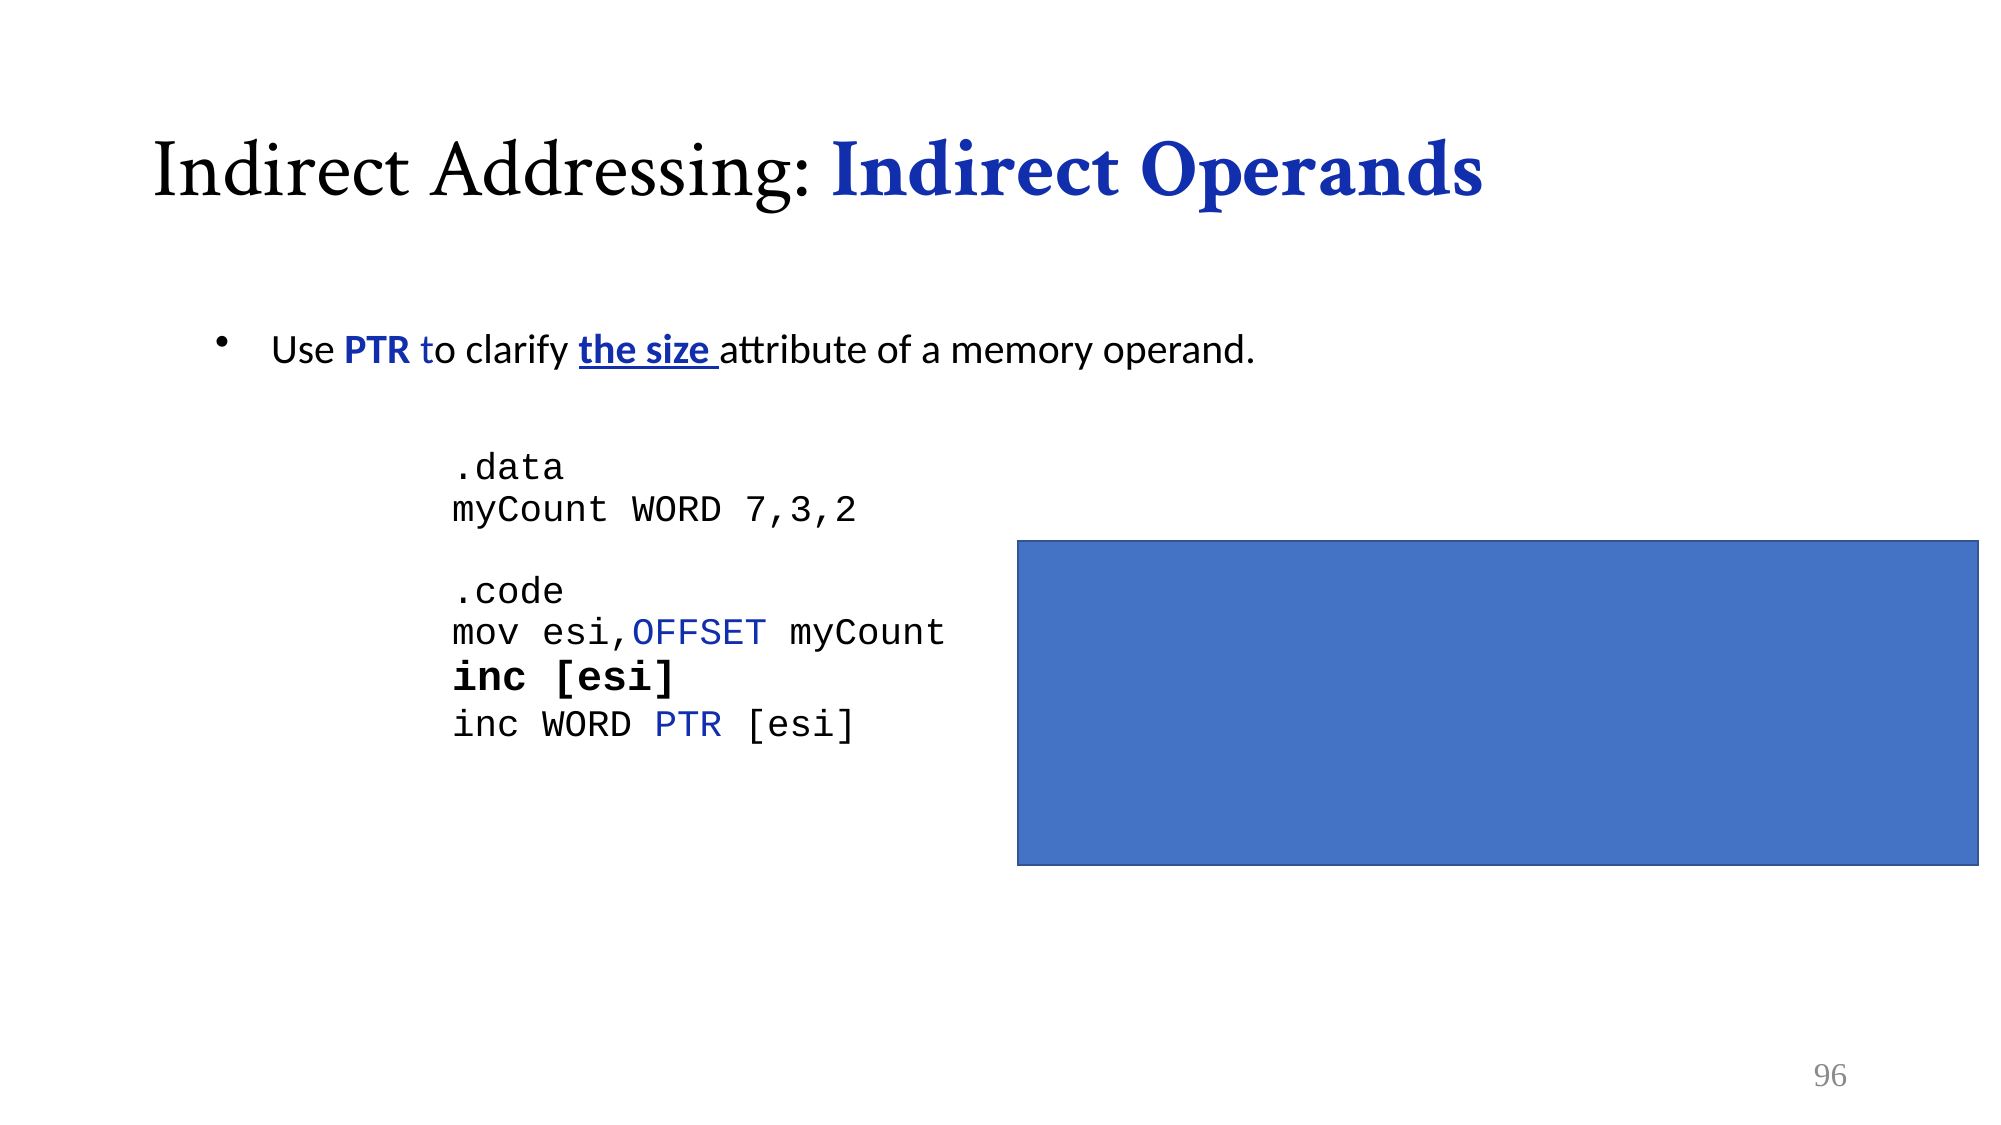

# Indirect Addressing: Indirect Operands
Use PTR to clarify the size attribute of a memory operand.
.data
myCount WORD 7,3,2

.code
mov esi,OFFSET myCount
inc [esi]	; error: ambiguous
inc WORD PTR [esi]	; ok

The size of an operand may not be evident from the context of an instruction.
96